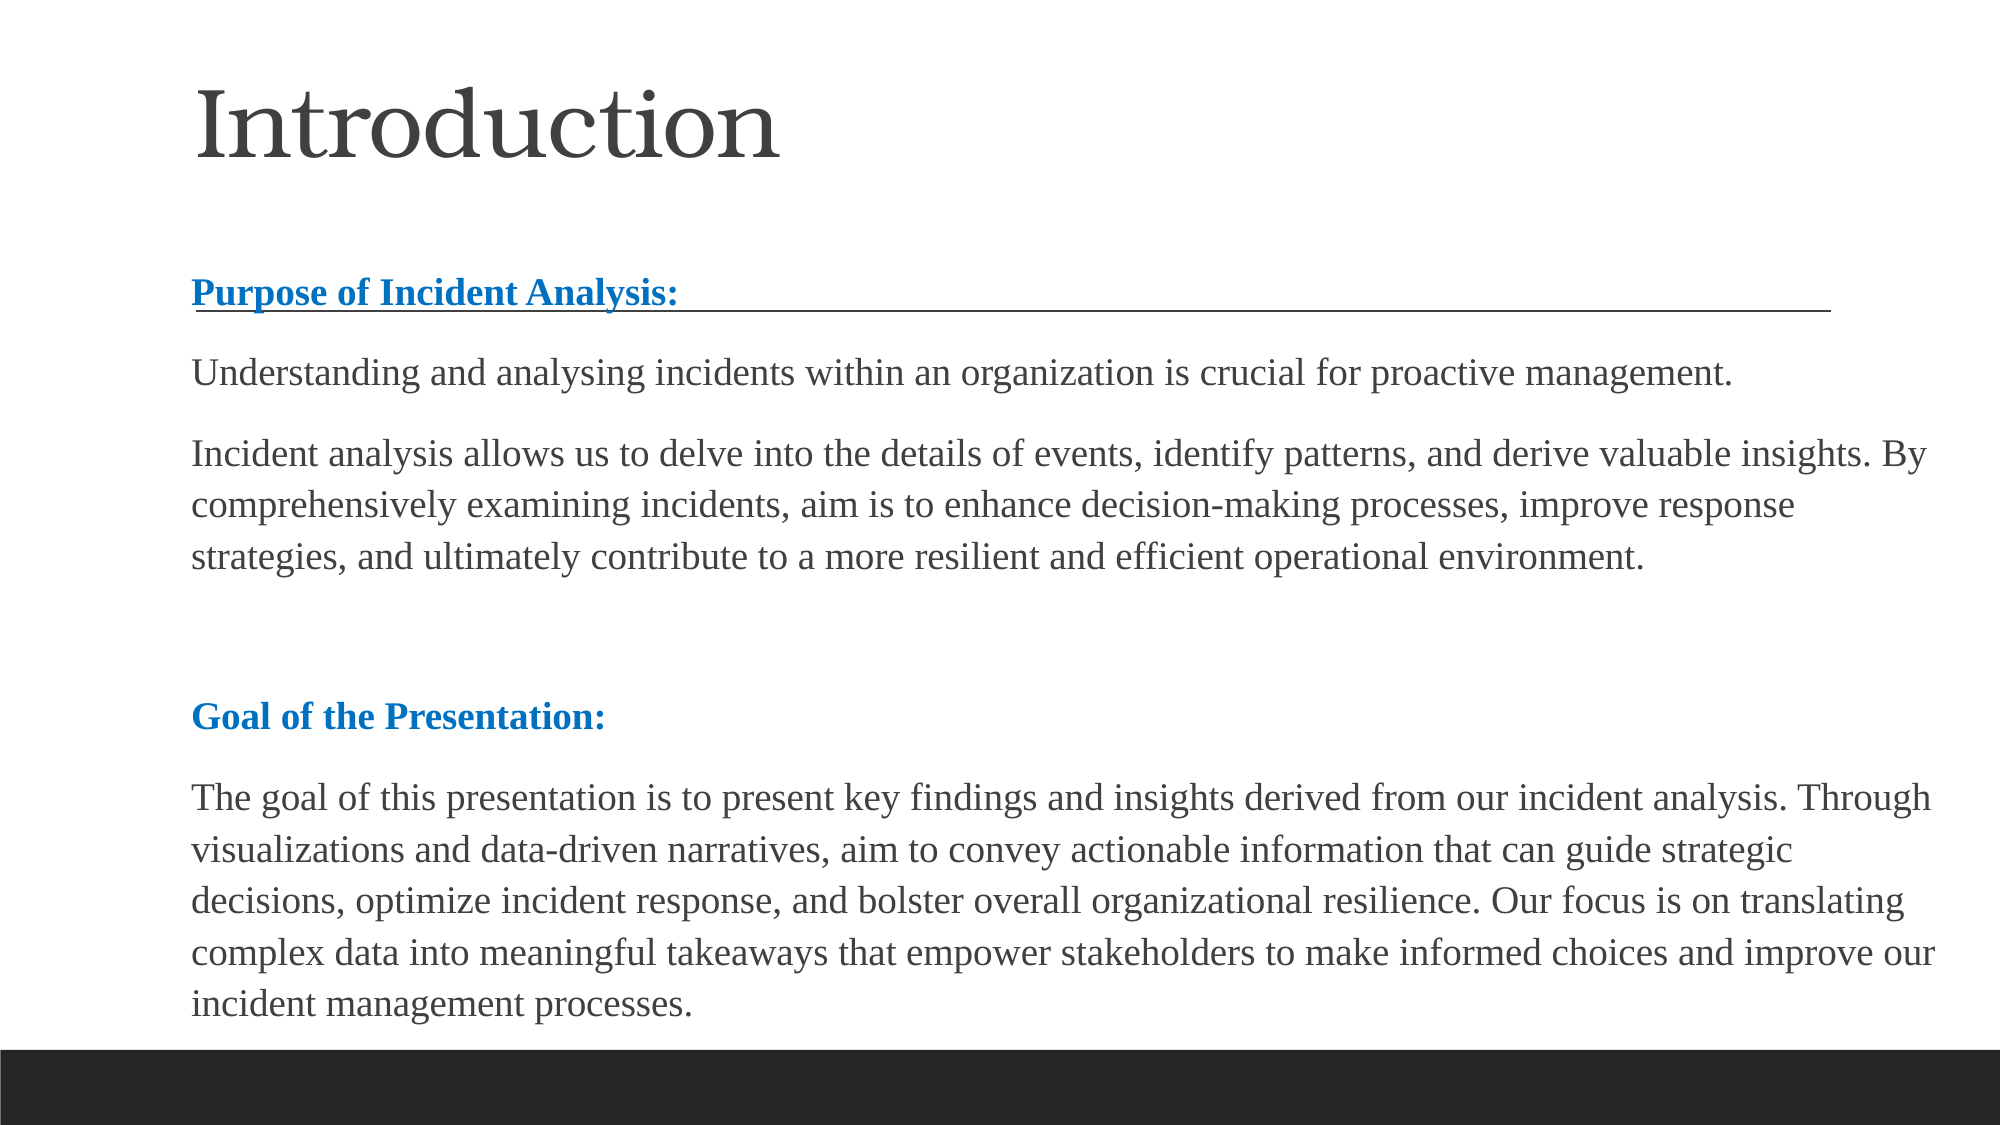

# Introduction
Purpose of Incident Analysis:
Understanding and analysing incidents within an organization is crucial for proactive management.
Incident analysis allows us to delve into the details of events, identify patterns, and derive valuable insights. By comprehensively examining incidents, aim is to enhance decision-making processes, improve response strategies, and ultimately contribute to a more resilient and efficient operational environment.

Goal of the Presentation:
The goal of this presentation is to present key findings and insights derived from our incident analysis. Through visualizations and data-driven narratives, aim to convey actionable information that can guide strategic decisions, optimize incident response, and bolster overall organizational resilience. Our focus is on translating complex data into meaningful takeaways that empower stakeholders to make informed choices and improve our incident management processes.